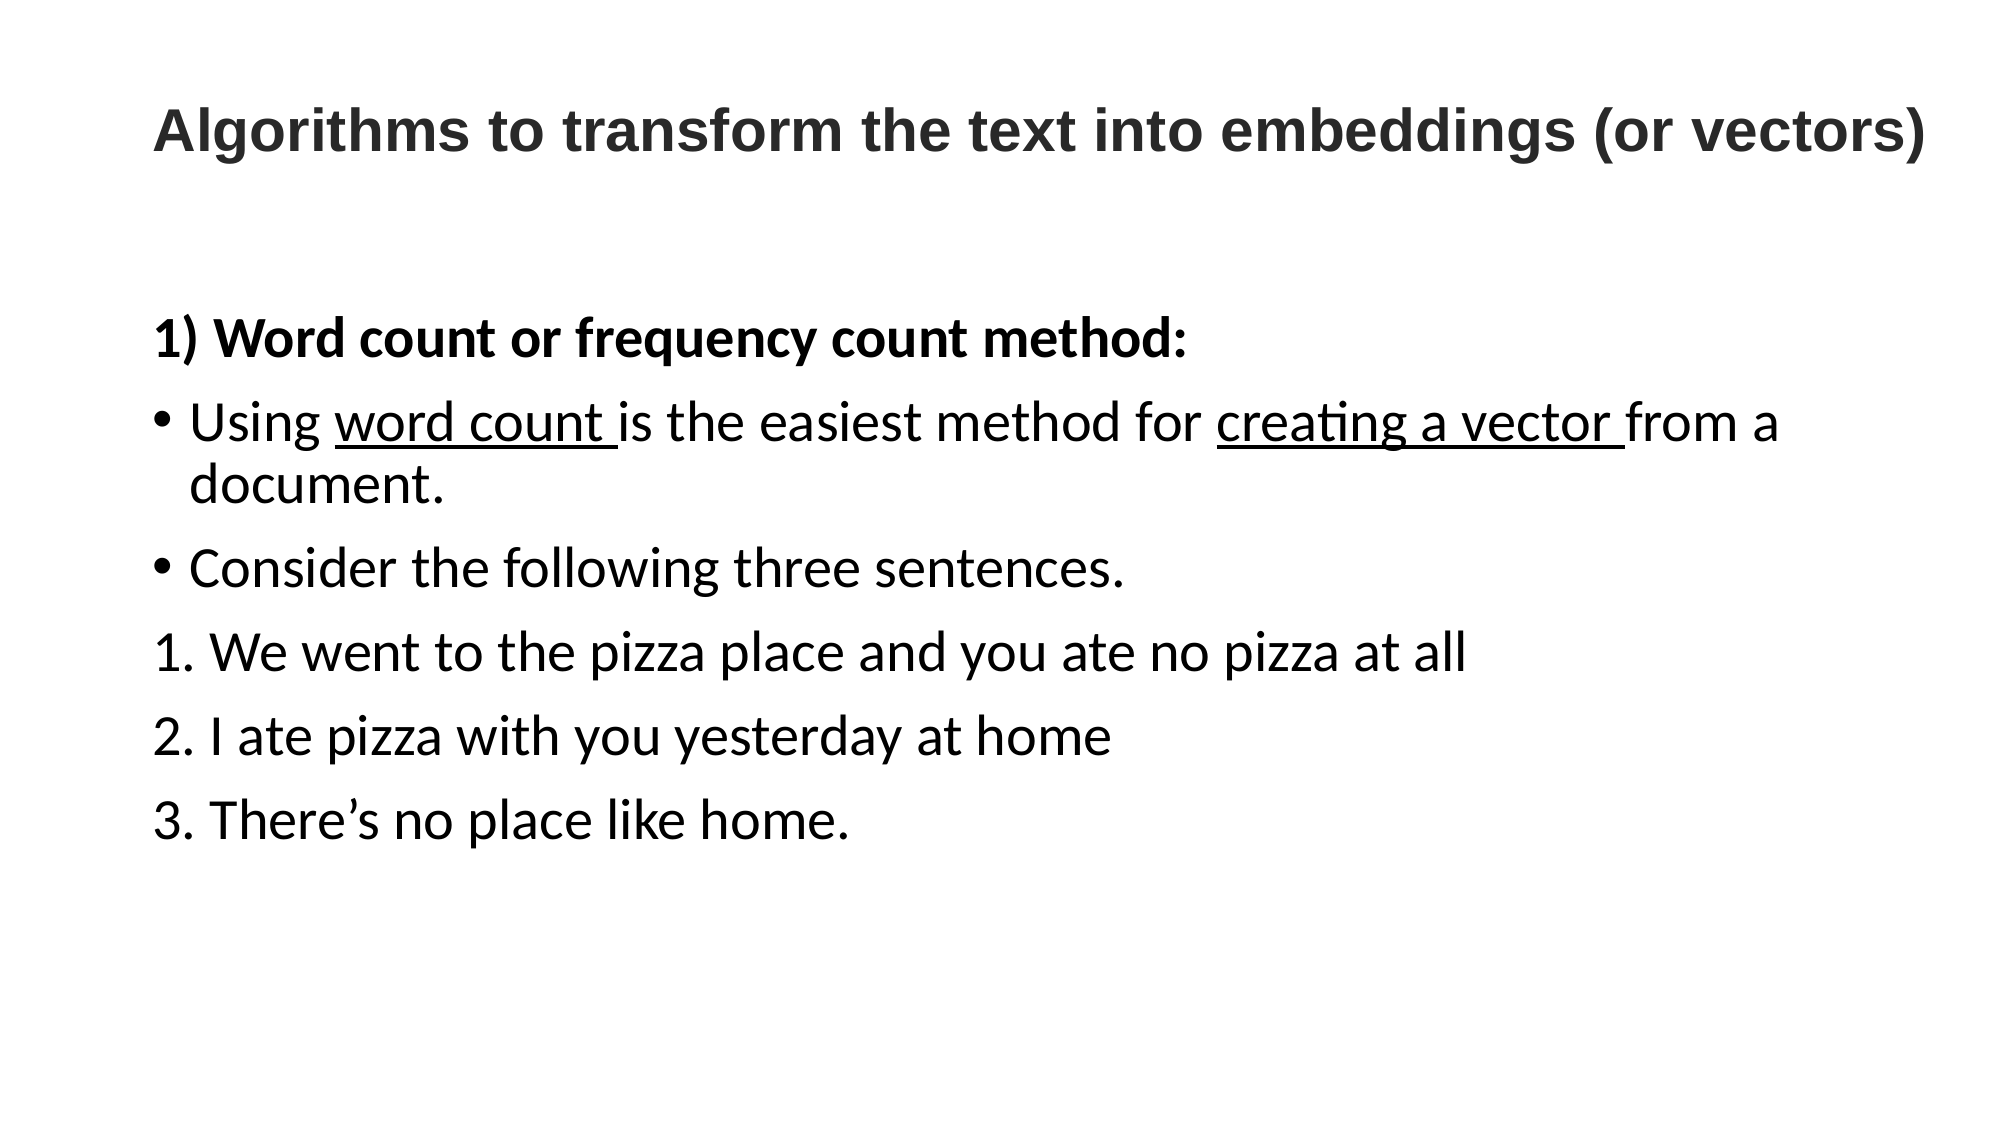

# Algorithms to transform the text into embeddings (or vectors)
1) Word count or frequency count method:
Using word count is the easiest method for creating a vector from a document.
Consider the following three sentences.
1. We went to the pizza place and you ate no pizza at all
2. I ate pizza with you yesterday at home
3. There’s no place like home.